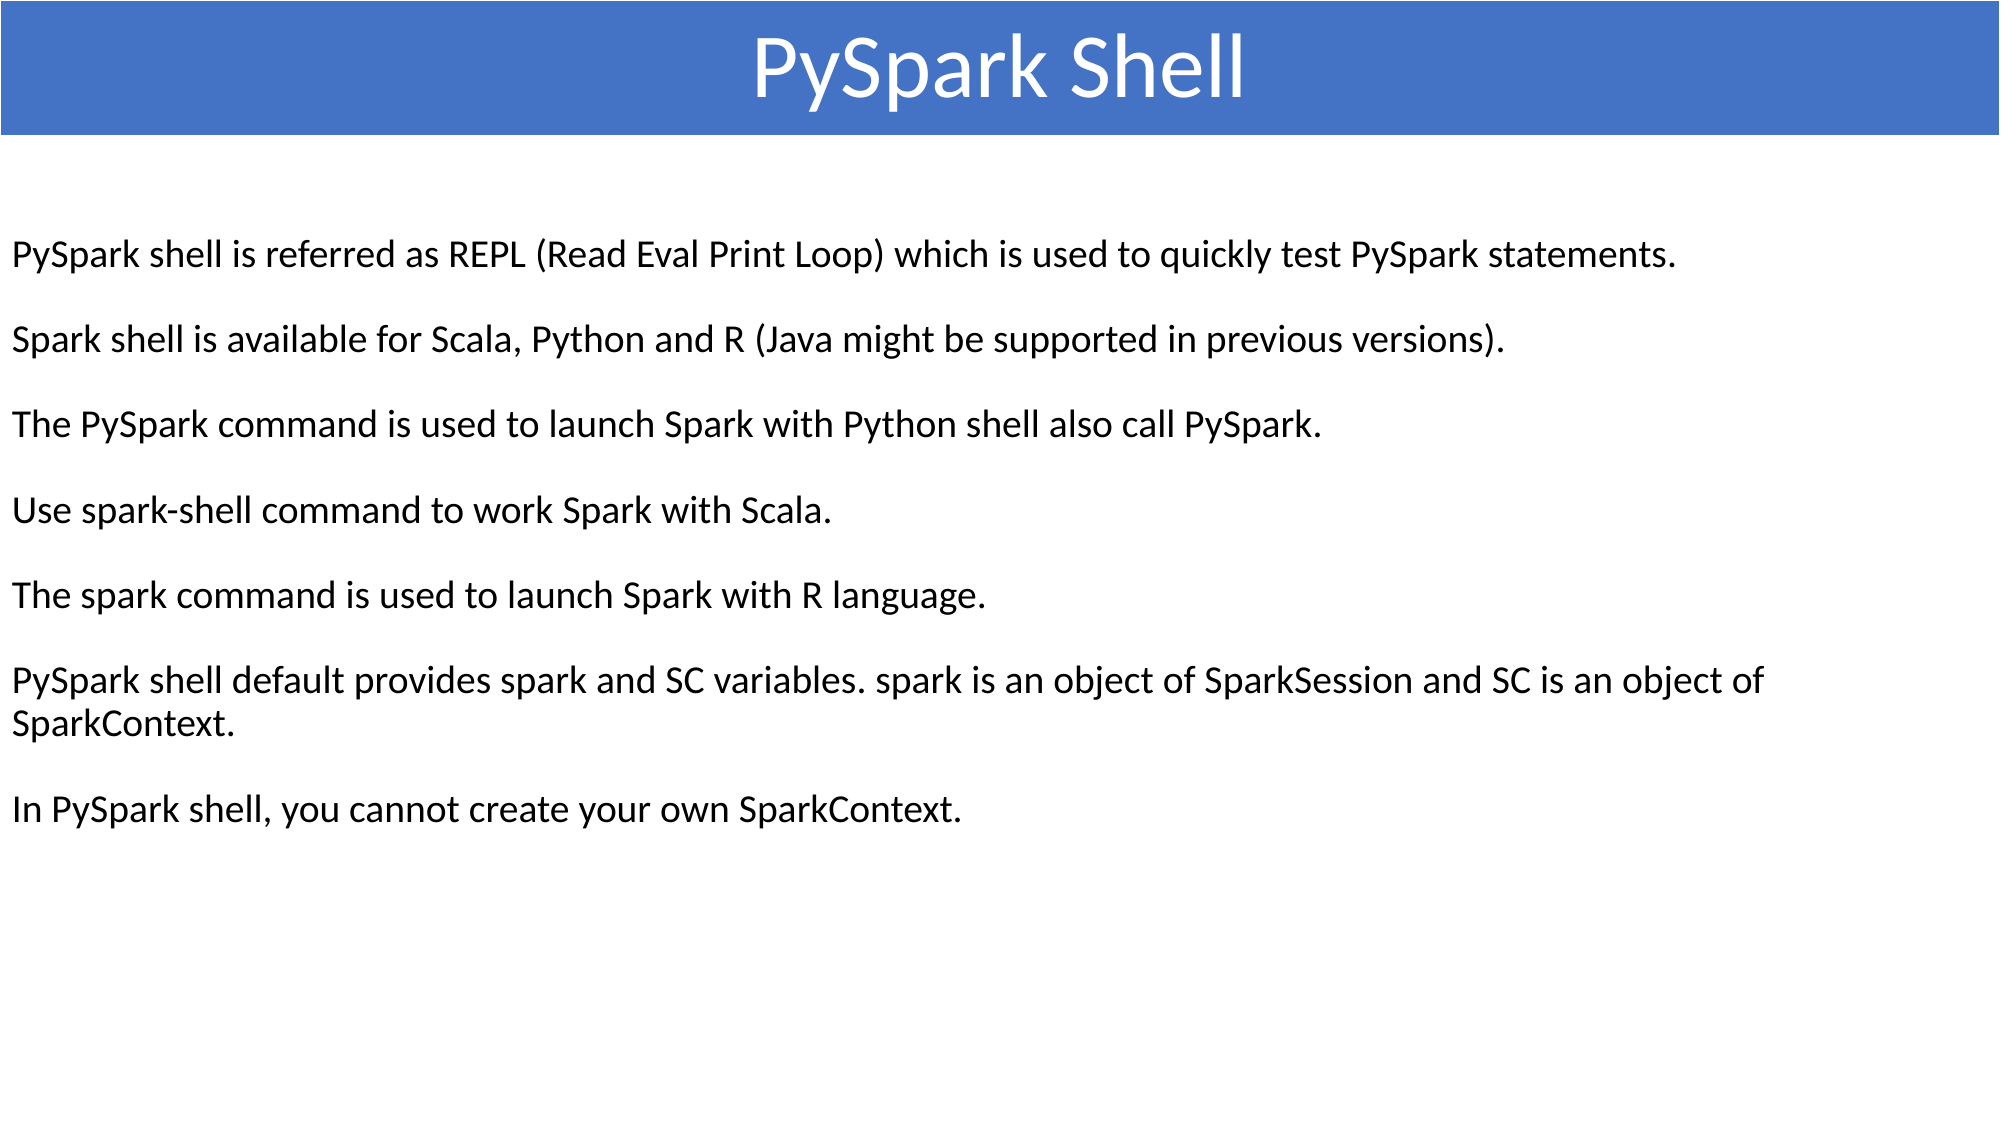

PySpark Shell
PySpark shell is referred as REPL (Read Eval Print Loop) which is used to quickly test PySpark statements.
Spark shell is available for Scala, Python and R (Java might be supported in previous versions).
The PySpark command is used to launch Spark with Python shell also call PySpark.
Use spark-shell command to work Spark with Scala.
The spark command is used to launch Spark with R language.
PySpark shell default provides spark and SC variables. spark is an object of SparkSession and SC is an object of SparkContext.
In PySpark shell, you cannot create your own SparkContext.